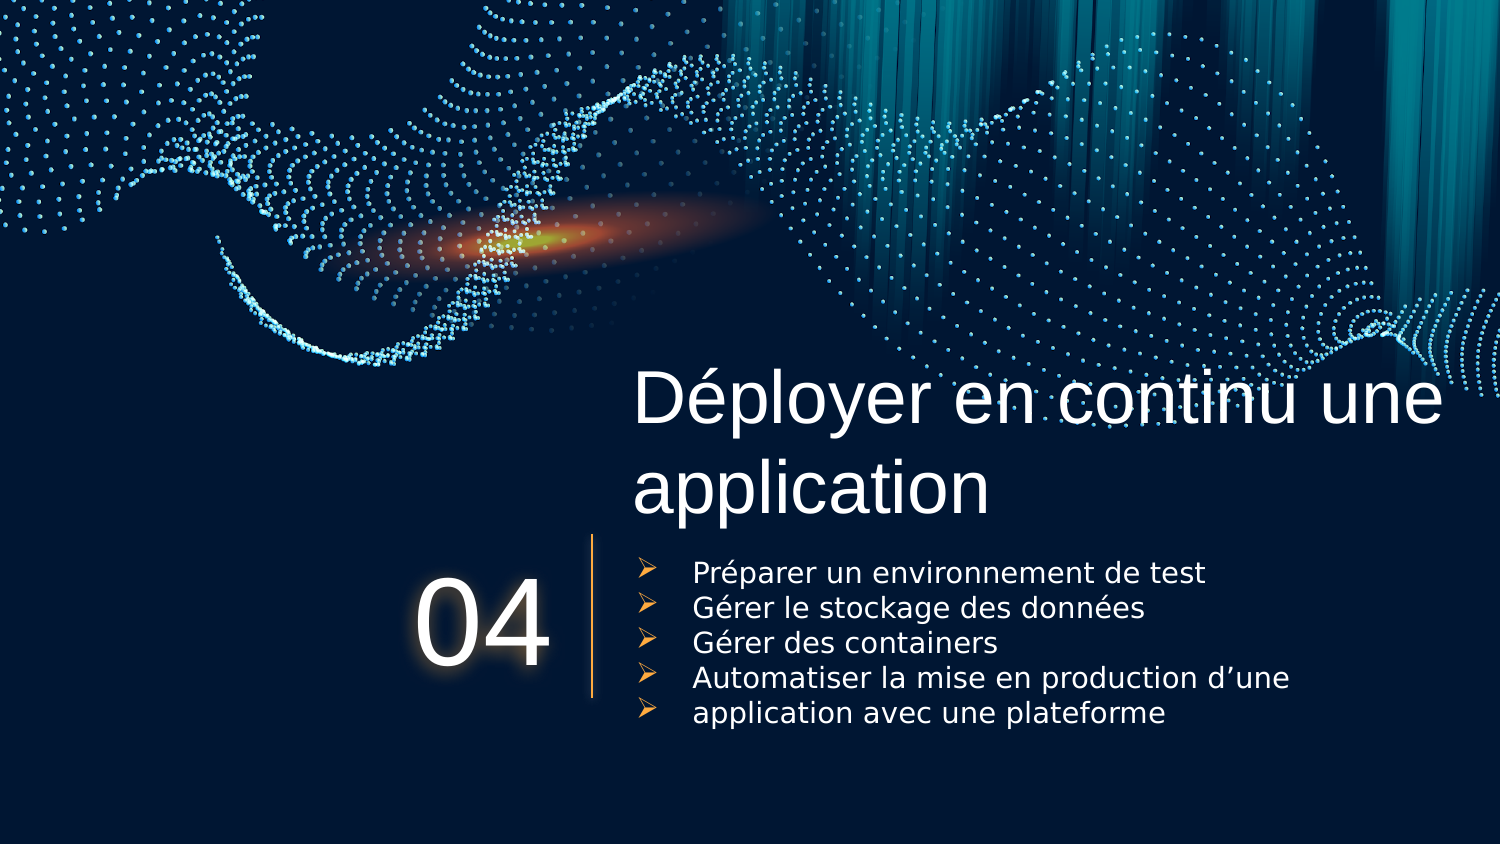

# Déployer en continu une application
04
Préparer un environnement de test
Gérer le stockage des données
Gérer des containers
Automatiser la mise en production d’une
application avec une plateforme